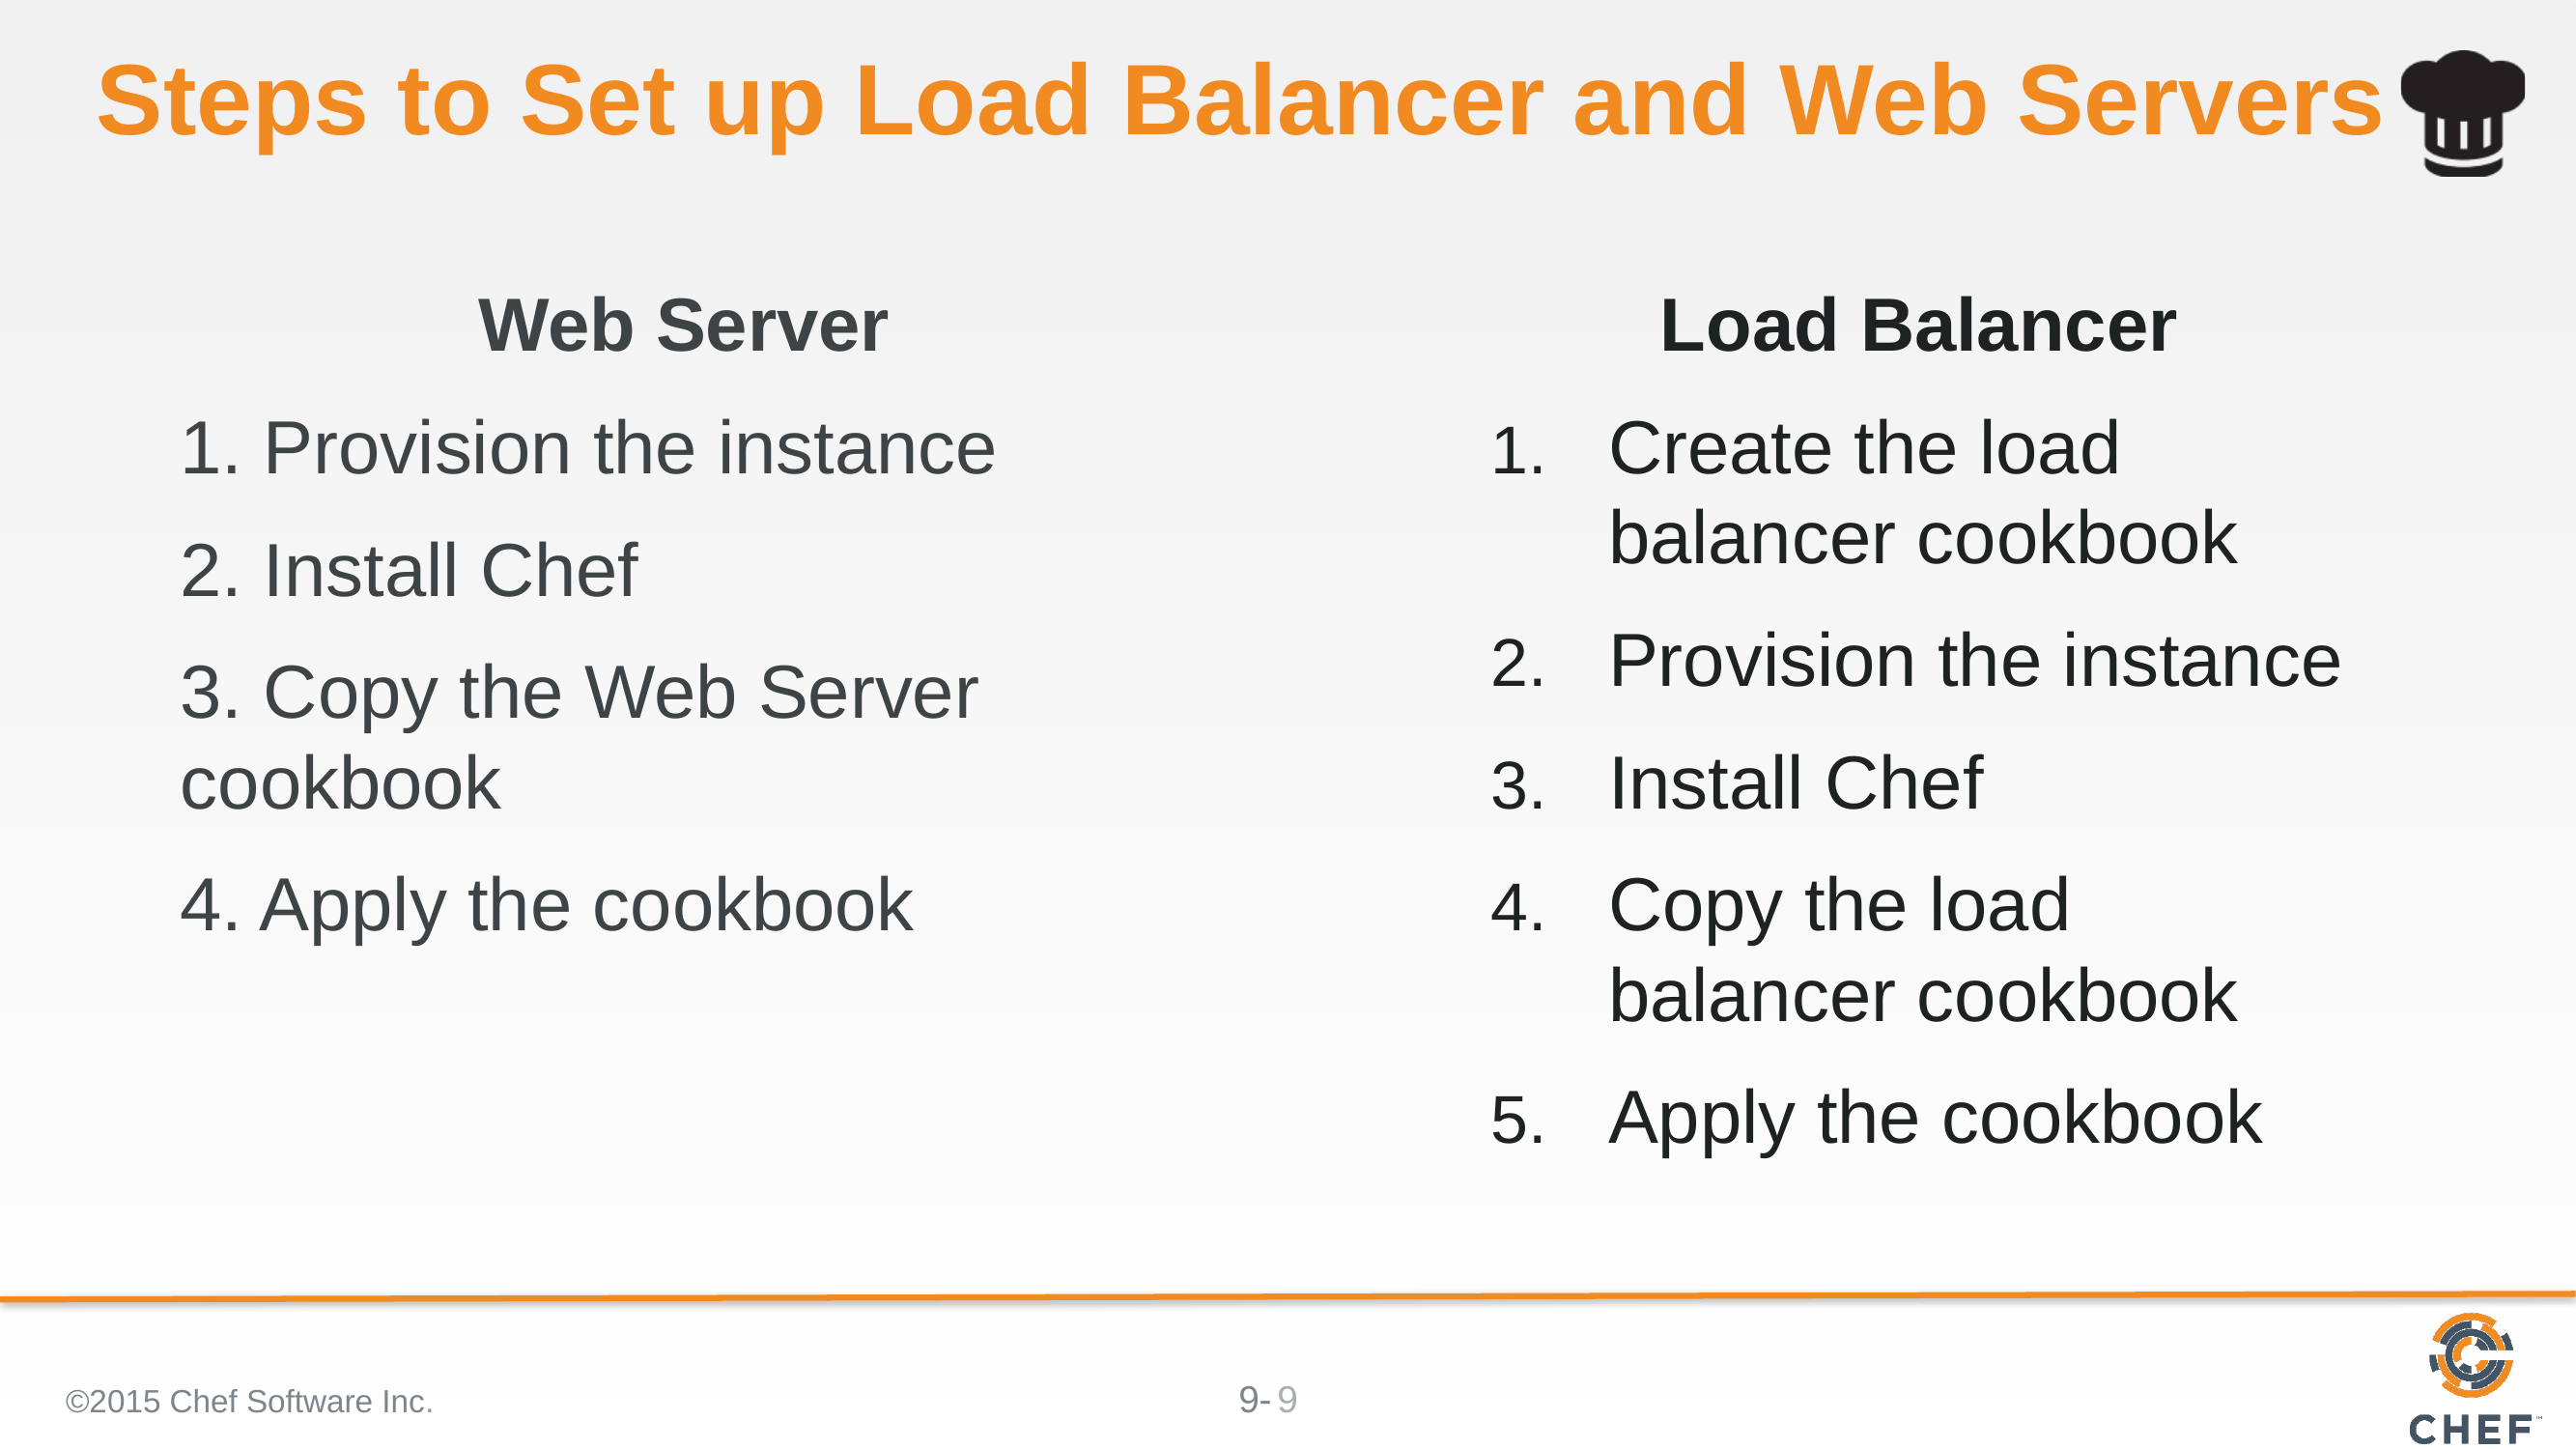

# Steps to Set up Load Balancer and Web Servers
Web Server
1. Provision the instance
2. Install Chef
3. Copy the Web Server cookbook
4. Apply the cookbook

Load Balancer
Create the load balancer cookbook
Provision the instance
Install Chef
Copy the load balancer cookbook
Apply the cookbook
©2015 Chef Software Inc.
9